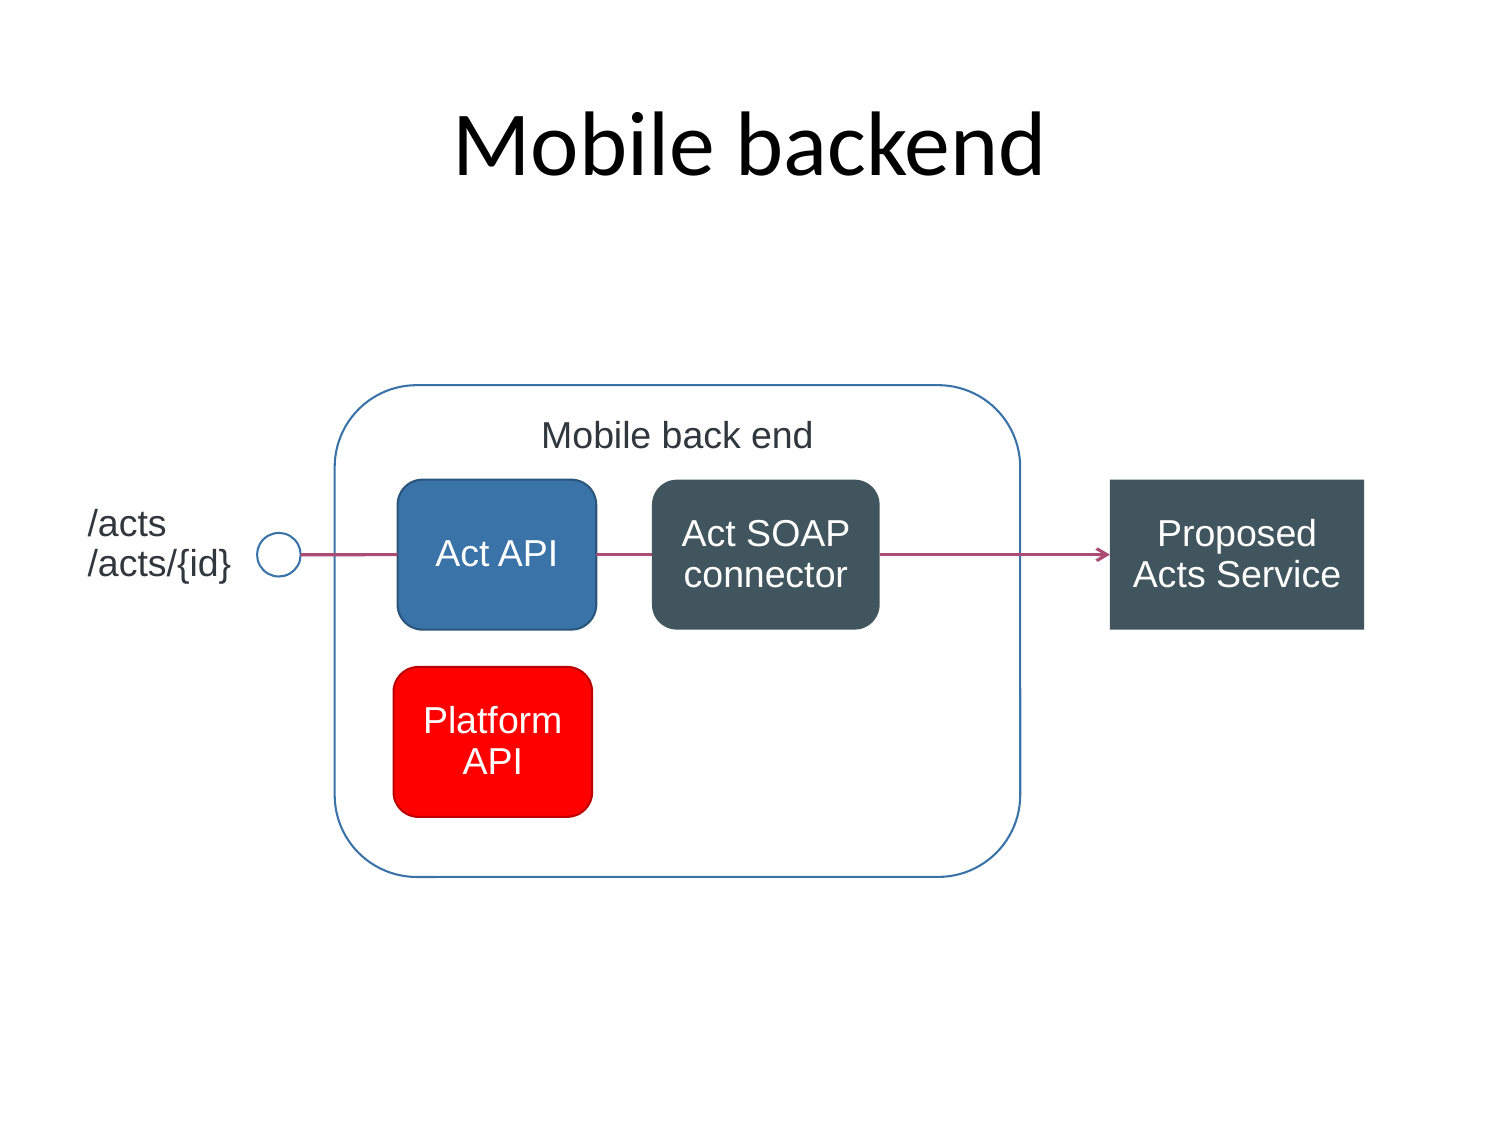

# Mobile backend
Mobile back end
Act SOAP connector
Act API
Proposed Acts Service
/acts
/acts/{id}

PlatformAPI